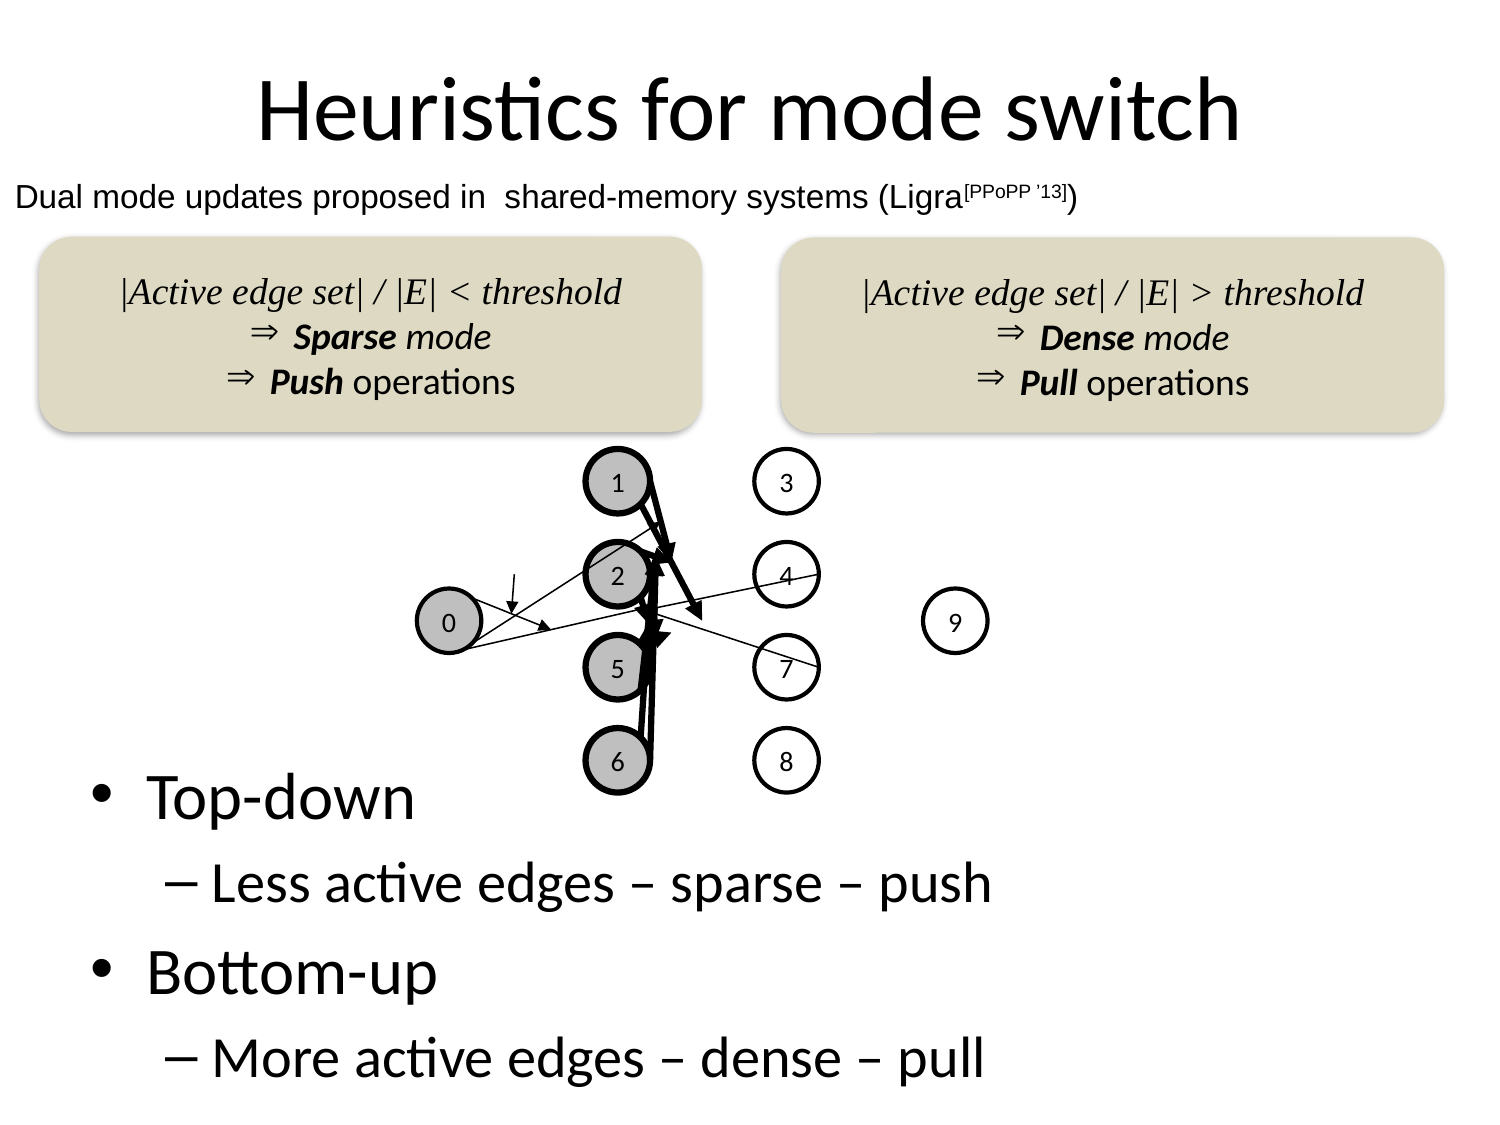

# Heuristics for mode switch
Dual mode updates proposed in  shared-memory systems (Ligra[PPoPP ’13])
|Active edge set| / |E| < threshold
 Sparse mode
 Push operations
|Active edge set| / |E| > threshold
 Dense mode
 Pull operations
1
3
2
4
9
0
5
7
6
8
Top-down
Less active edges – sparse – push
Bottom-up
More active edges – dense – pull